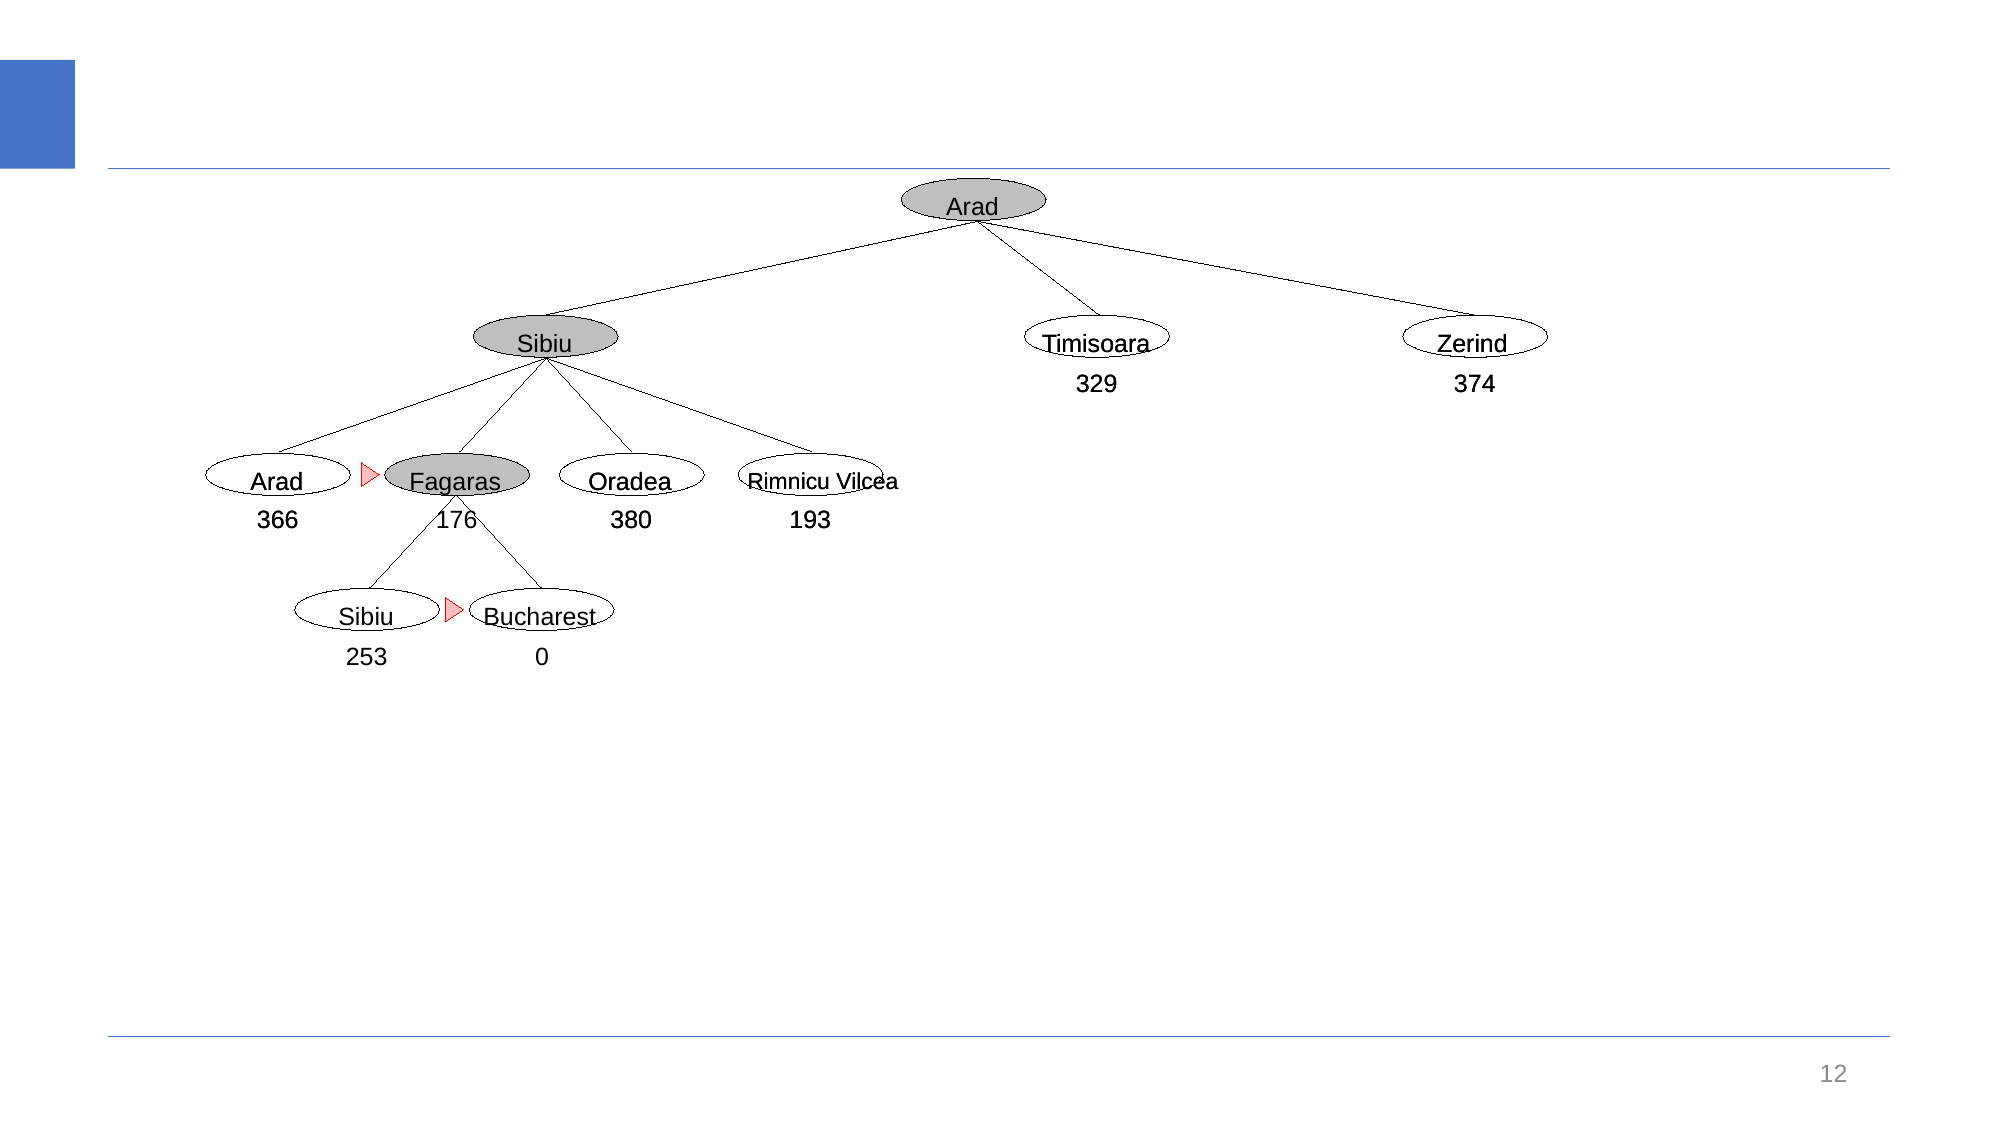

#

Arad

Timisoara
Zerind
Sibiu

329
374

Arad
Fagaras
Oradea
Rimnicu Vilcea
366
176
380
193

Arad

Timisoara
Zerind
Sibiu

329
374

Arad
Fagaras
Oradea
Rimnicu Vilcea

366
380
193

Sibiu
Bucharest
253
0
12